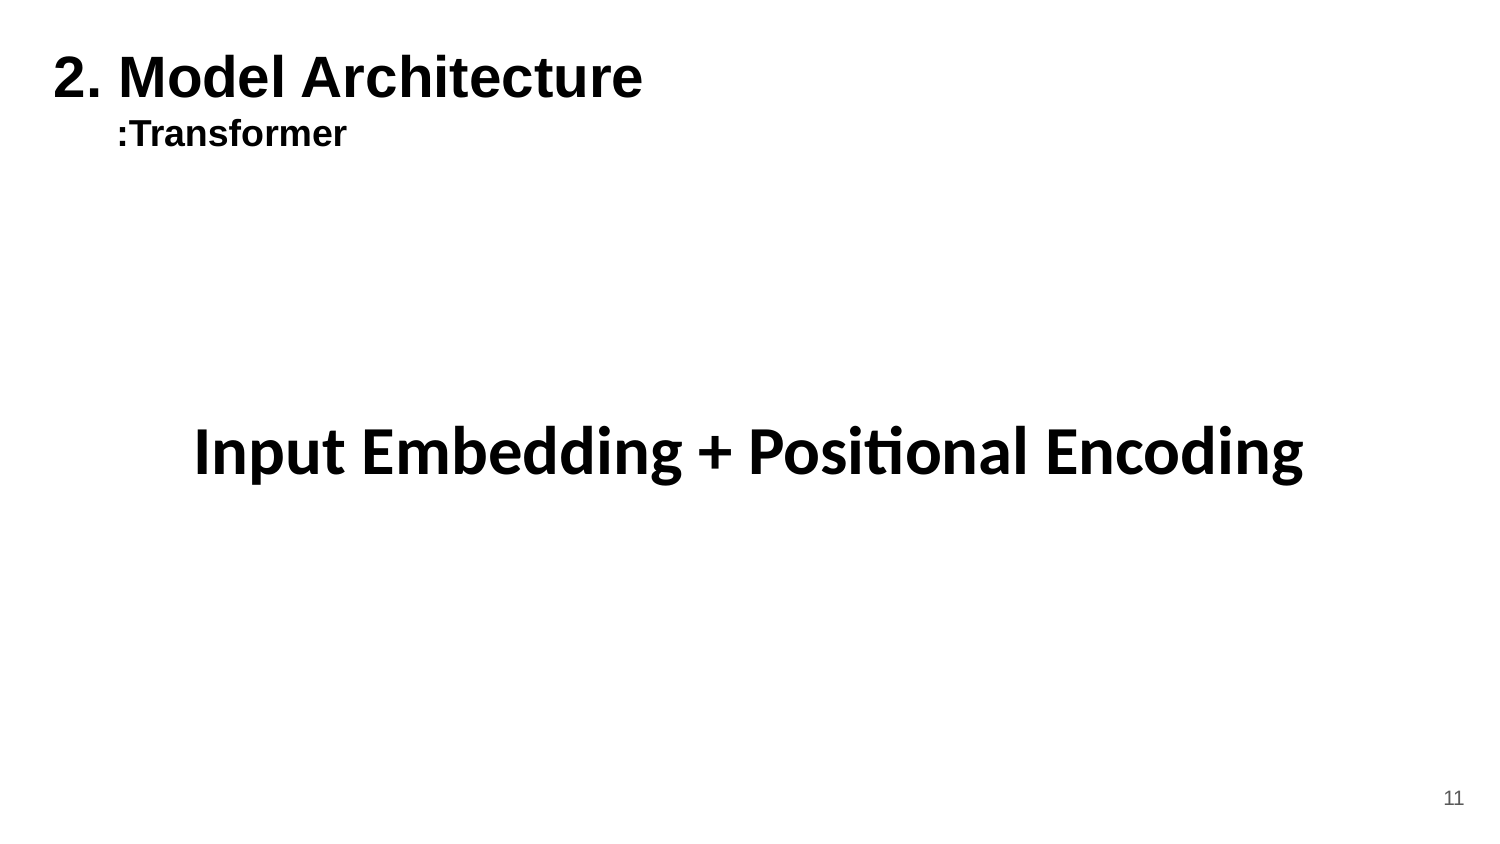

2. Model Architecture
      :Transformer
Input Embedding + Positional Encoding
11